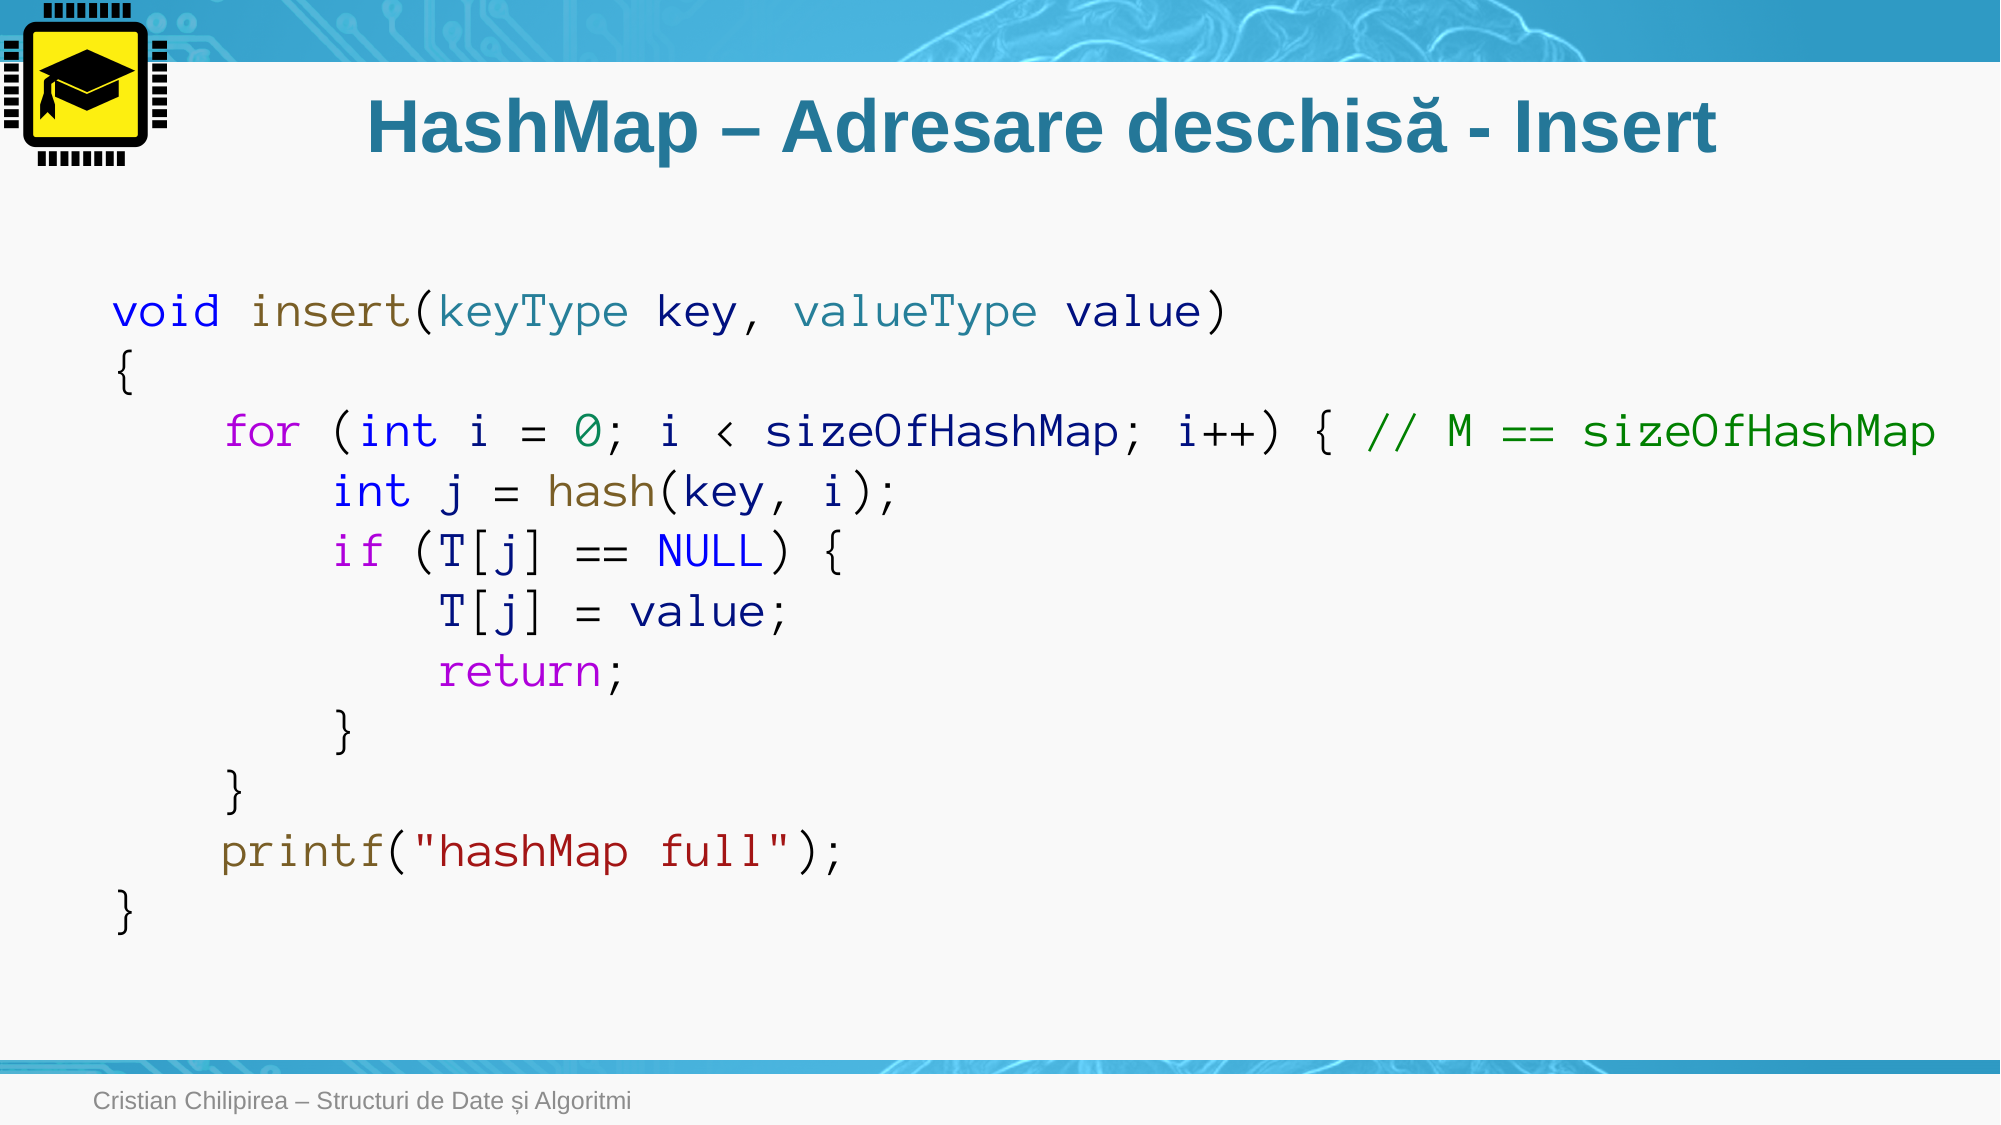

# HashMap – Adresare deschisă - Insert
void insert(keyType key, valueType value)
{
    for (int i = 0; i < sizeOfHashMap; i++) { // M == sizeOfHashMap
        int j = hash(key, i);
        if (T[j] == NULL) {
            T[j] = value;
            return;
        }
    }
    printf("hashMap full");
}
Cristian Chilipirea – Structuri de Date și Algoritmi